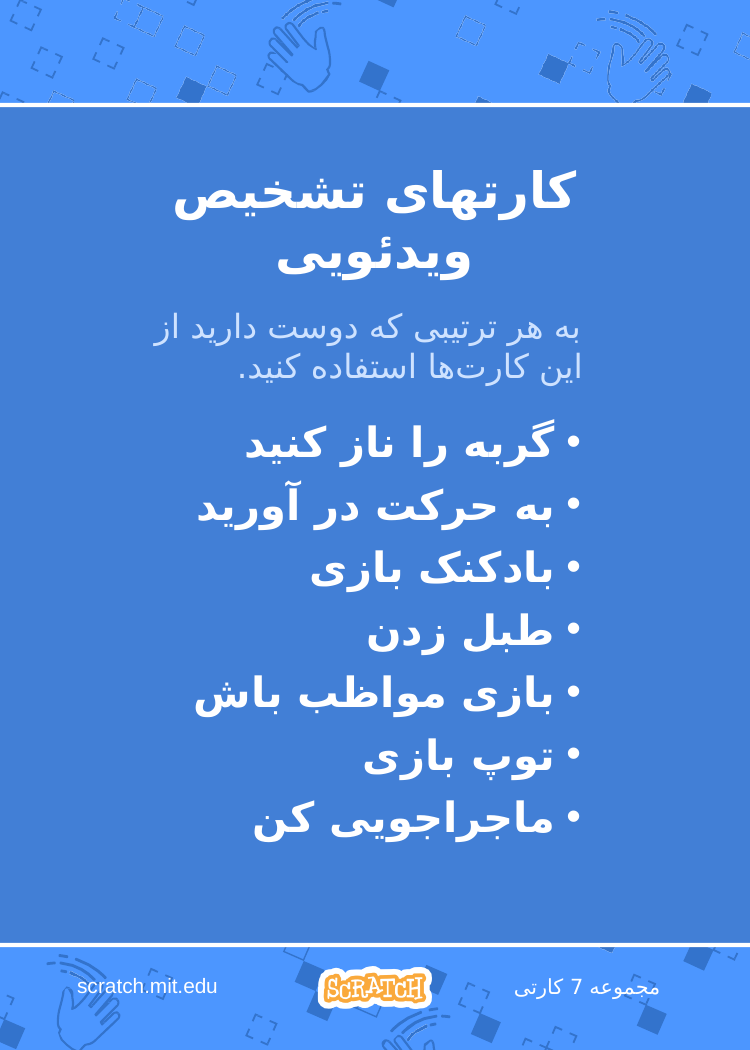

# کارتهای تشخیص ویدئویی

به هر ترتیبی که دوست دارید از این کارت‌ها استفاده کنید.
گربه را ناز کنید
به حرکت در آورید
بادکنک بازی
طبل زدن
بازی مواظب باش
توپ بازی
ماجراجویی کن

scratch.mit.edu

مجموعه 7 کارتی